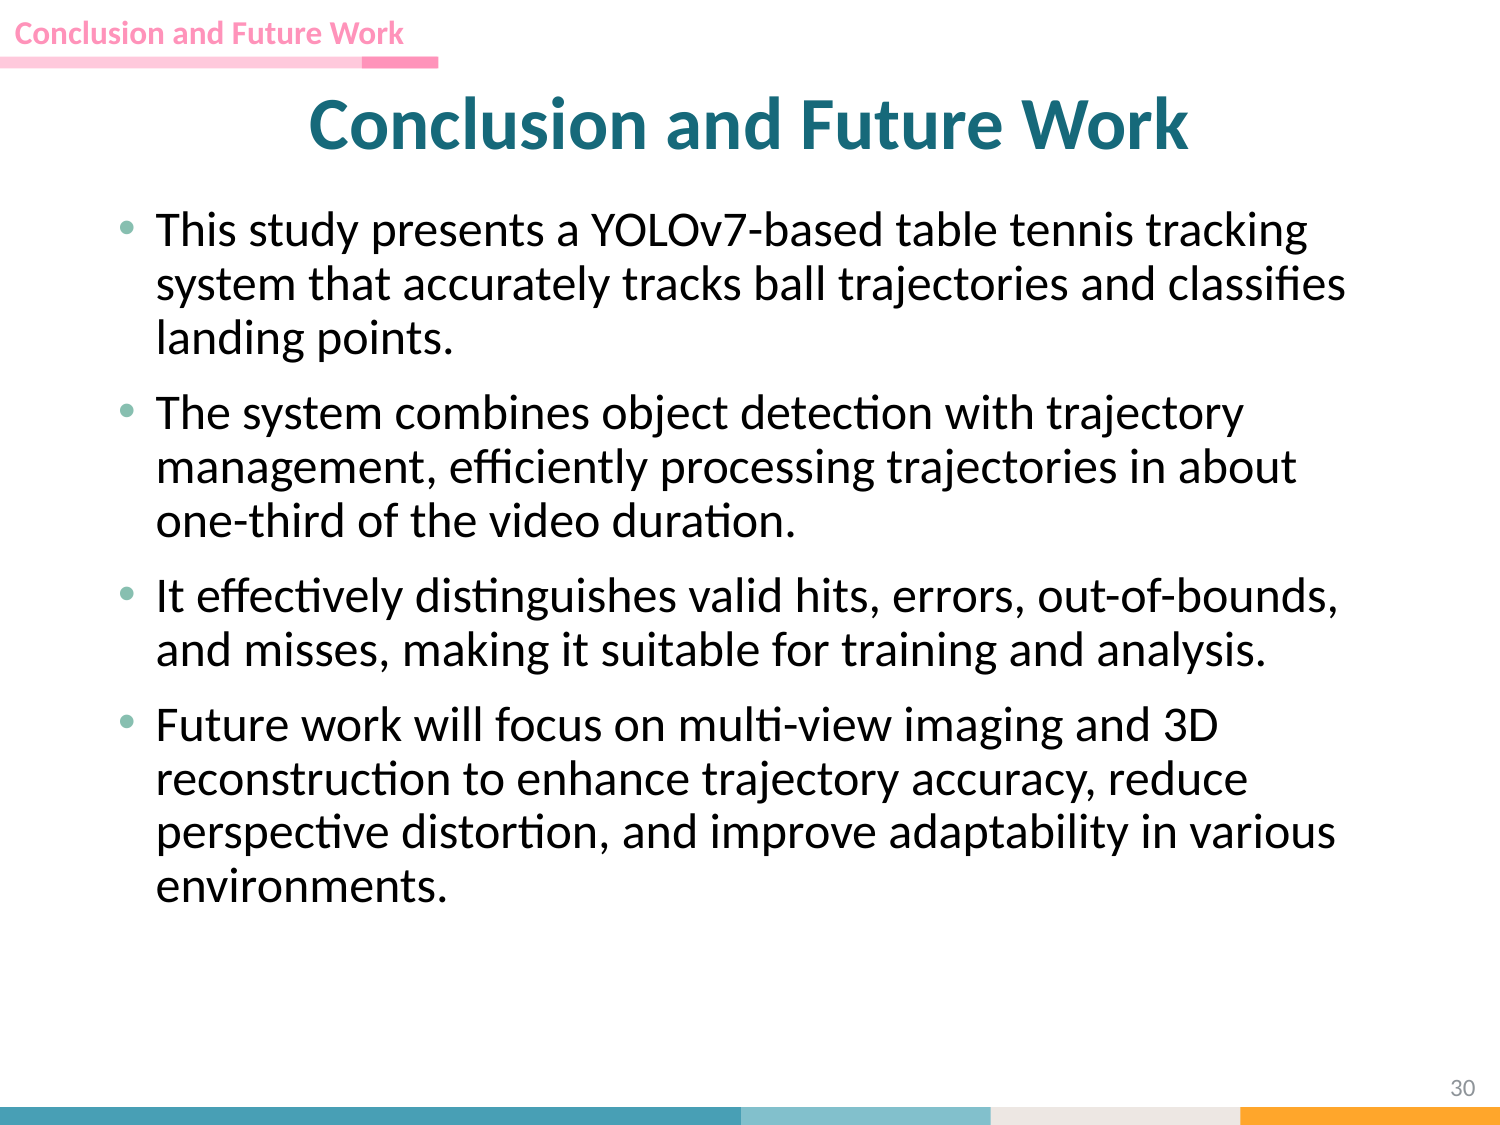

# Conclusion and Future Work
This study presents a YOLOv7-based table tennis tracking system that accurately tracks ball trajectories and classifies landing points.
The system combines object detection with trajectory management, efficiently processing trajectories in about one-third of the video duration.
It effectively distinguishes valid hits, errors, out-of-bounds, and misses, making it suitable for training and analysis.
Future work will focus on multi-view imaging and 3D reconstruction to enhance trajectory accuracy, reduce perspective distortion, and improve adaptability in various environments.
30